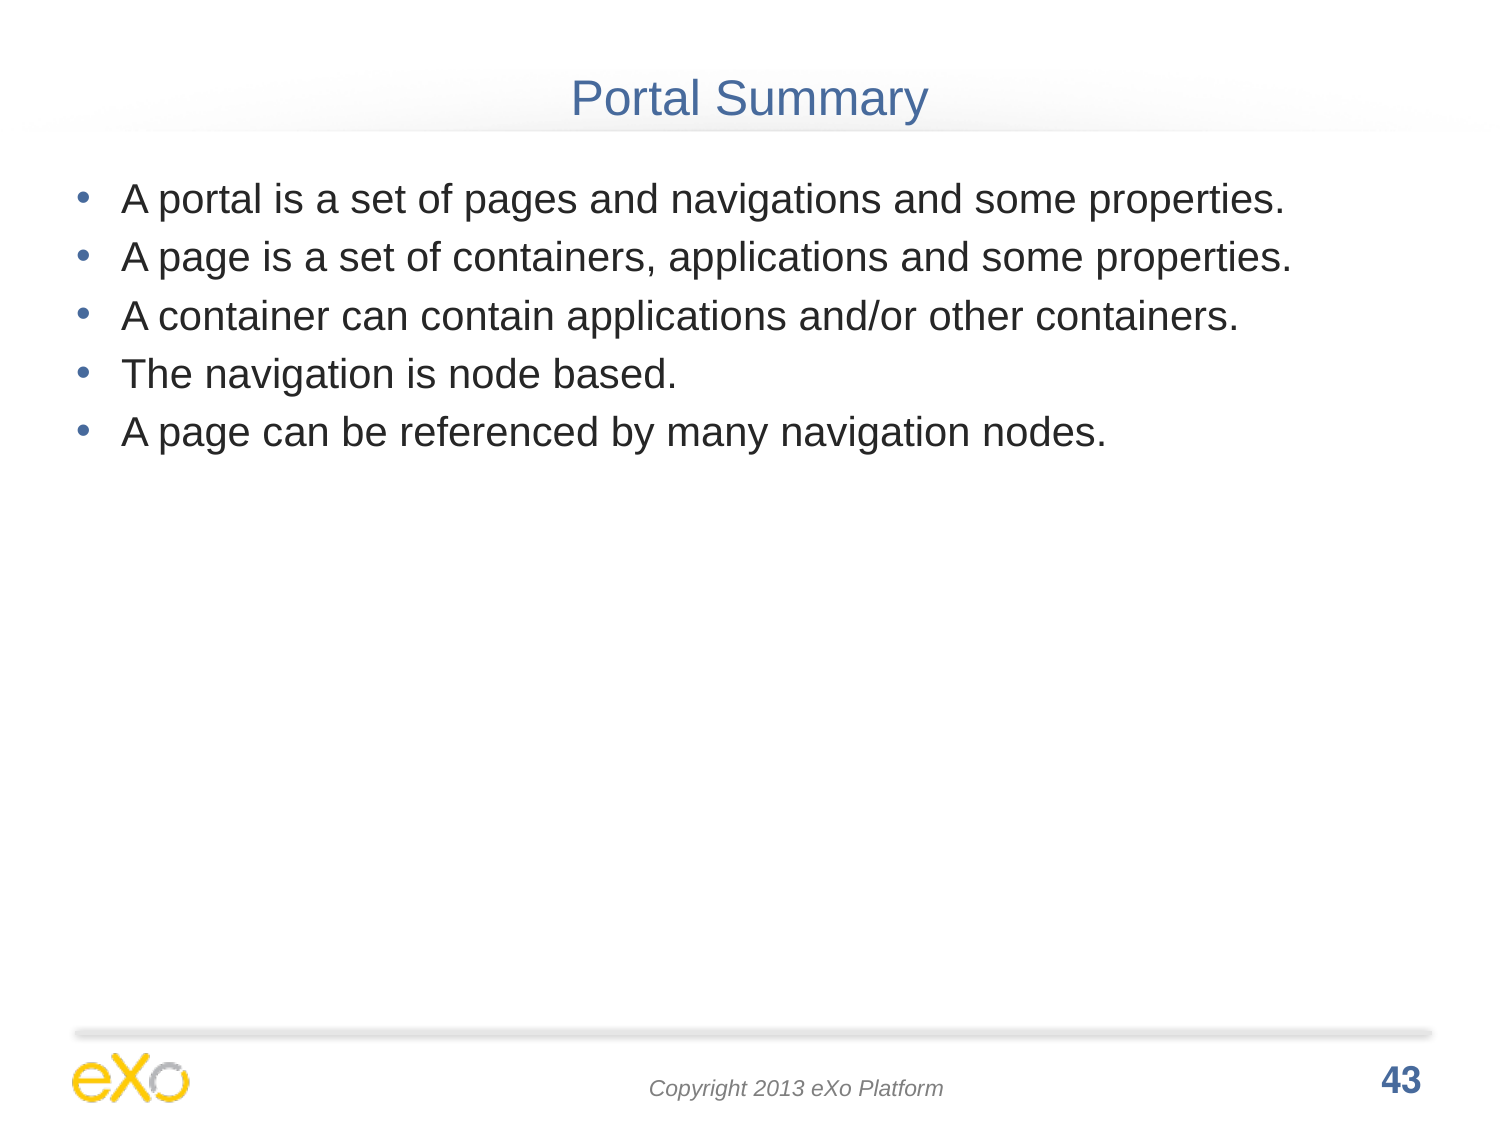

# Portal Summary
A portal is a set of pages and navigations and some properties.
A page is a set of containers, applications and some properties.
A container can contain applications and/or other containers.
The navigation is node based.
A page can be referenced by many navigation nodes.
43
Copyright 2013 eXo Platform